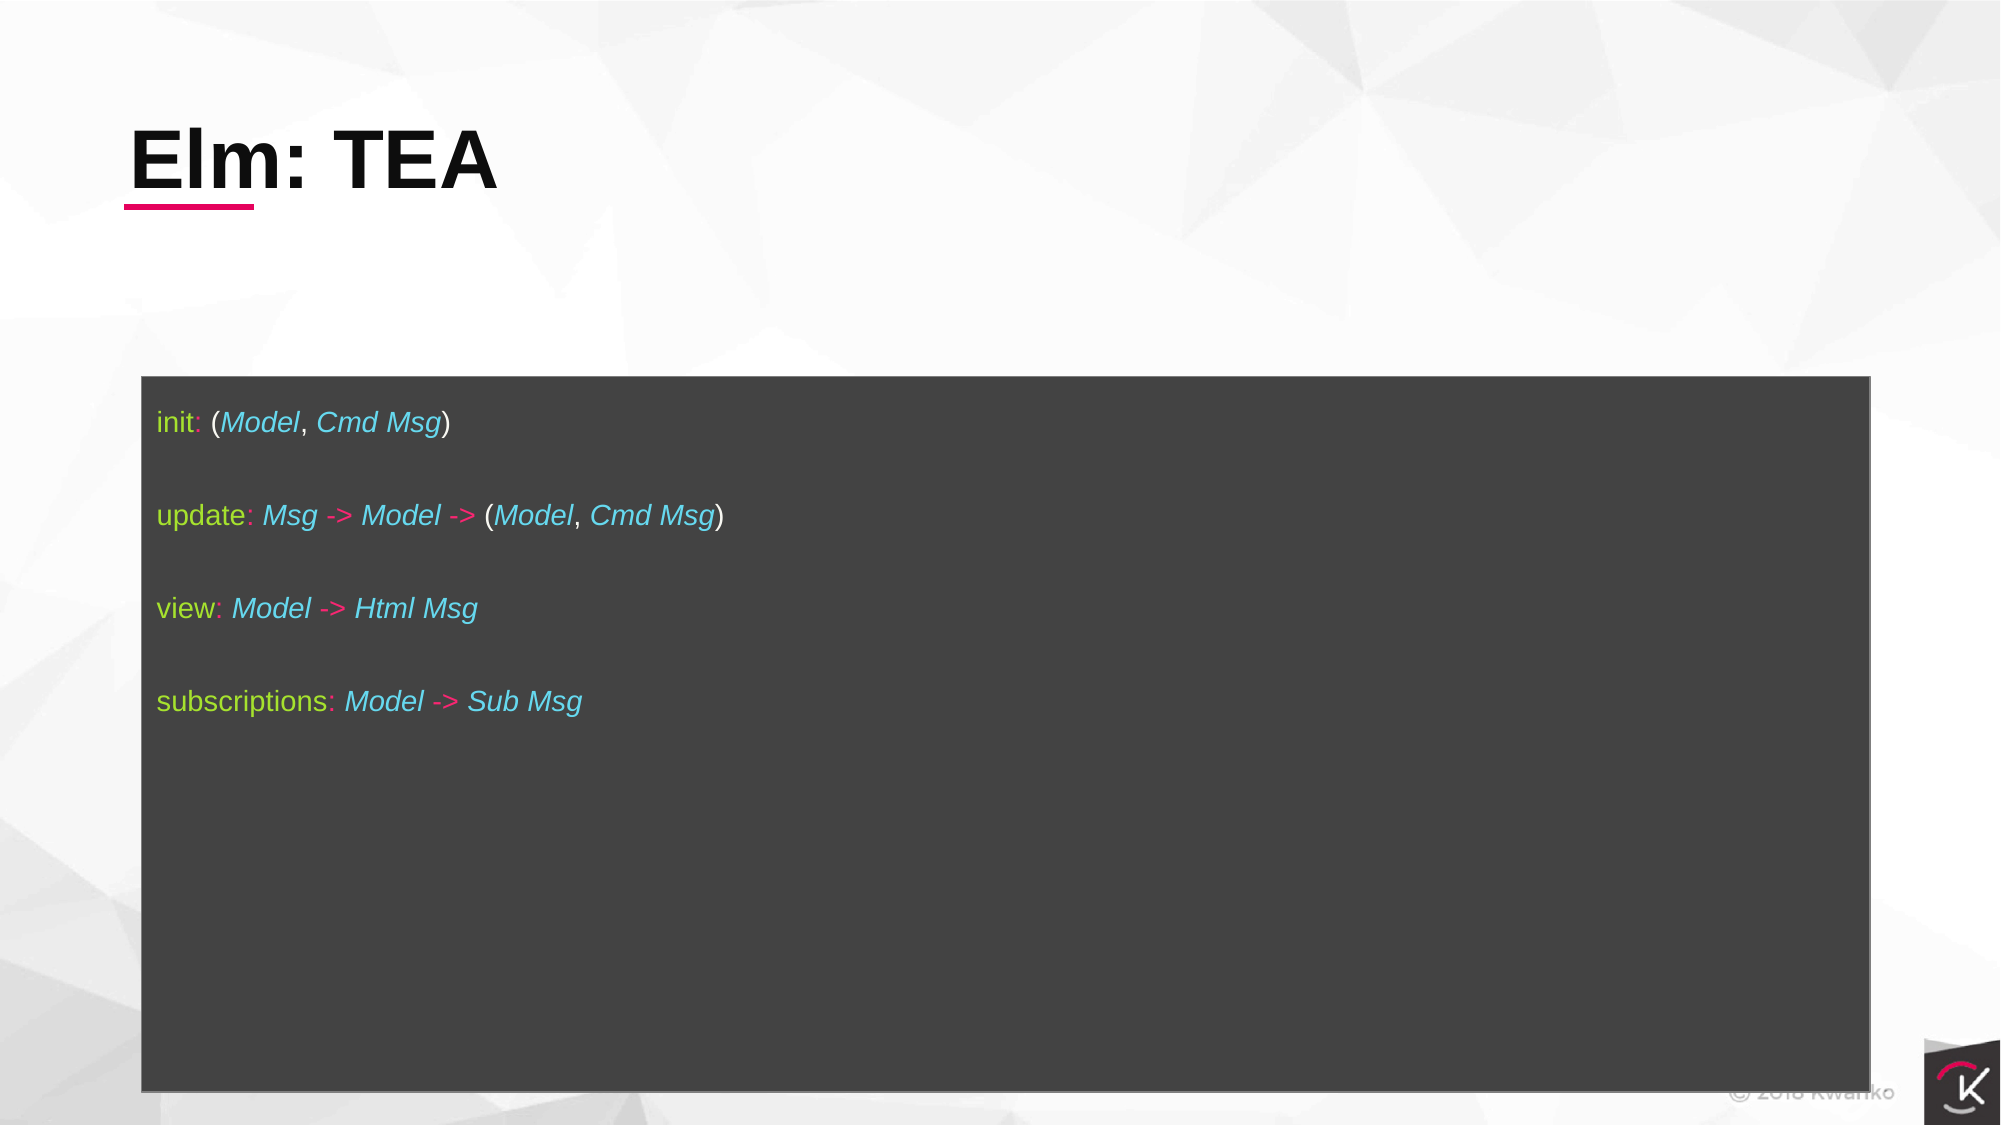

Elm: TEA
init: (Model, Cmd Msg)

update: Msg -> Model -> (Model, Cmd Msg)

view: Model -> Html Msg

subscriptions: Model -> Sub Msg